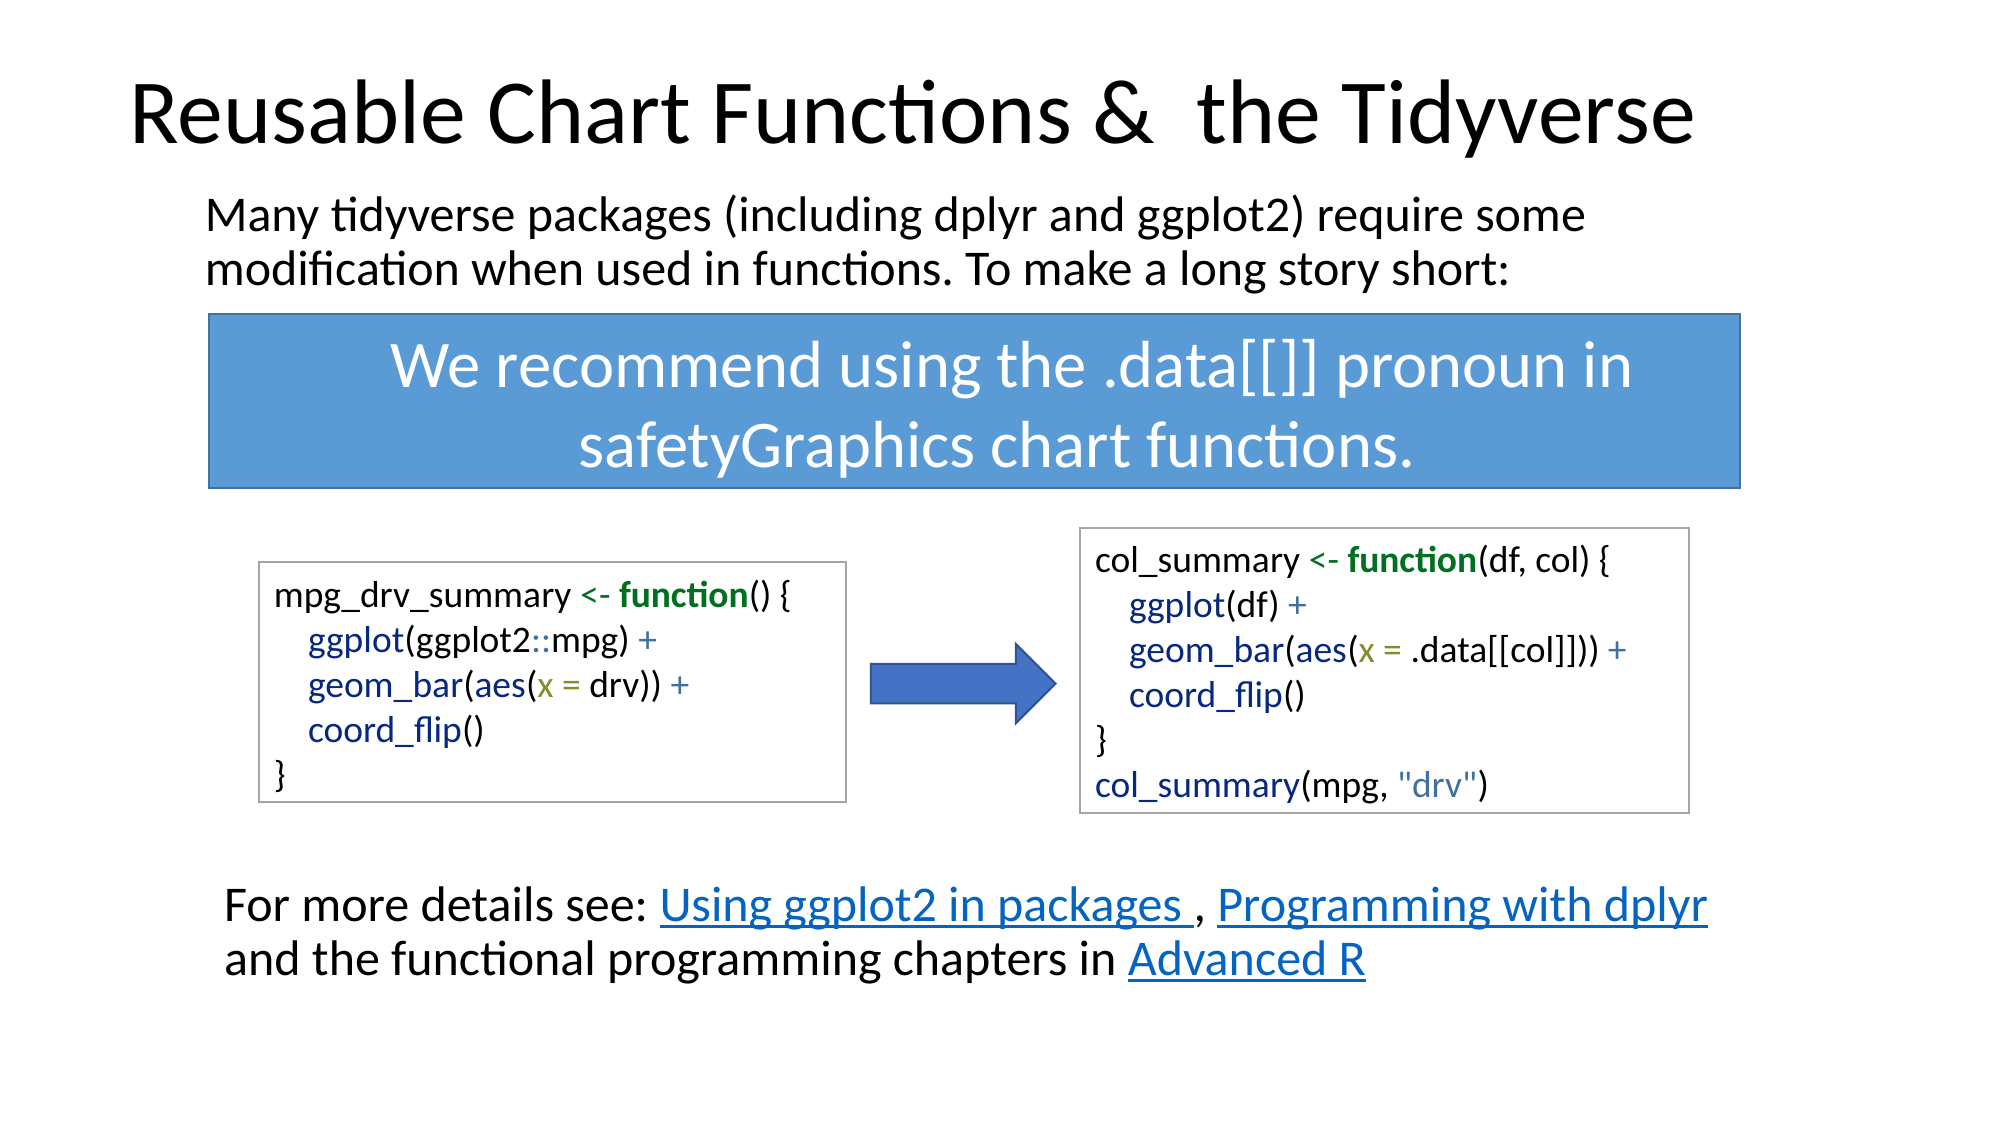

Reusable Chart Functions &  the Tidyverse
Many tidyverse packages (including dplyr and ggplot2) require some modification when used in functions. To make a long story short:
We recommend using the .data[[]] pronoun in safetyGraphics chart functions.
col_summary <- function(df, col) {
    ggplot(df) +
    geom_bar(aes(x = .data[[col]])) +
    coord_flip()
}
col_summary(mpg, "drv")
mpg_drv_summary <- function() {
    ggplot(ggplot2::mpg) +
    geom_bar(aes(x = drv)) +
    coord_flip()
}

For more details see: Using ggplot2 in packages , Programming with dplyr and the functional programming chapters in Advanced R